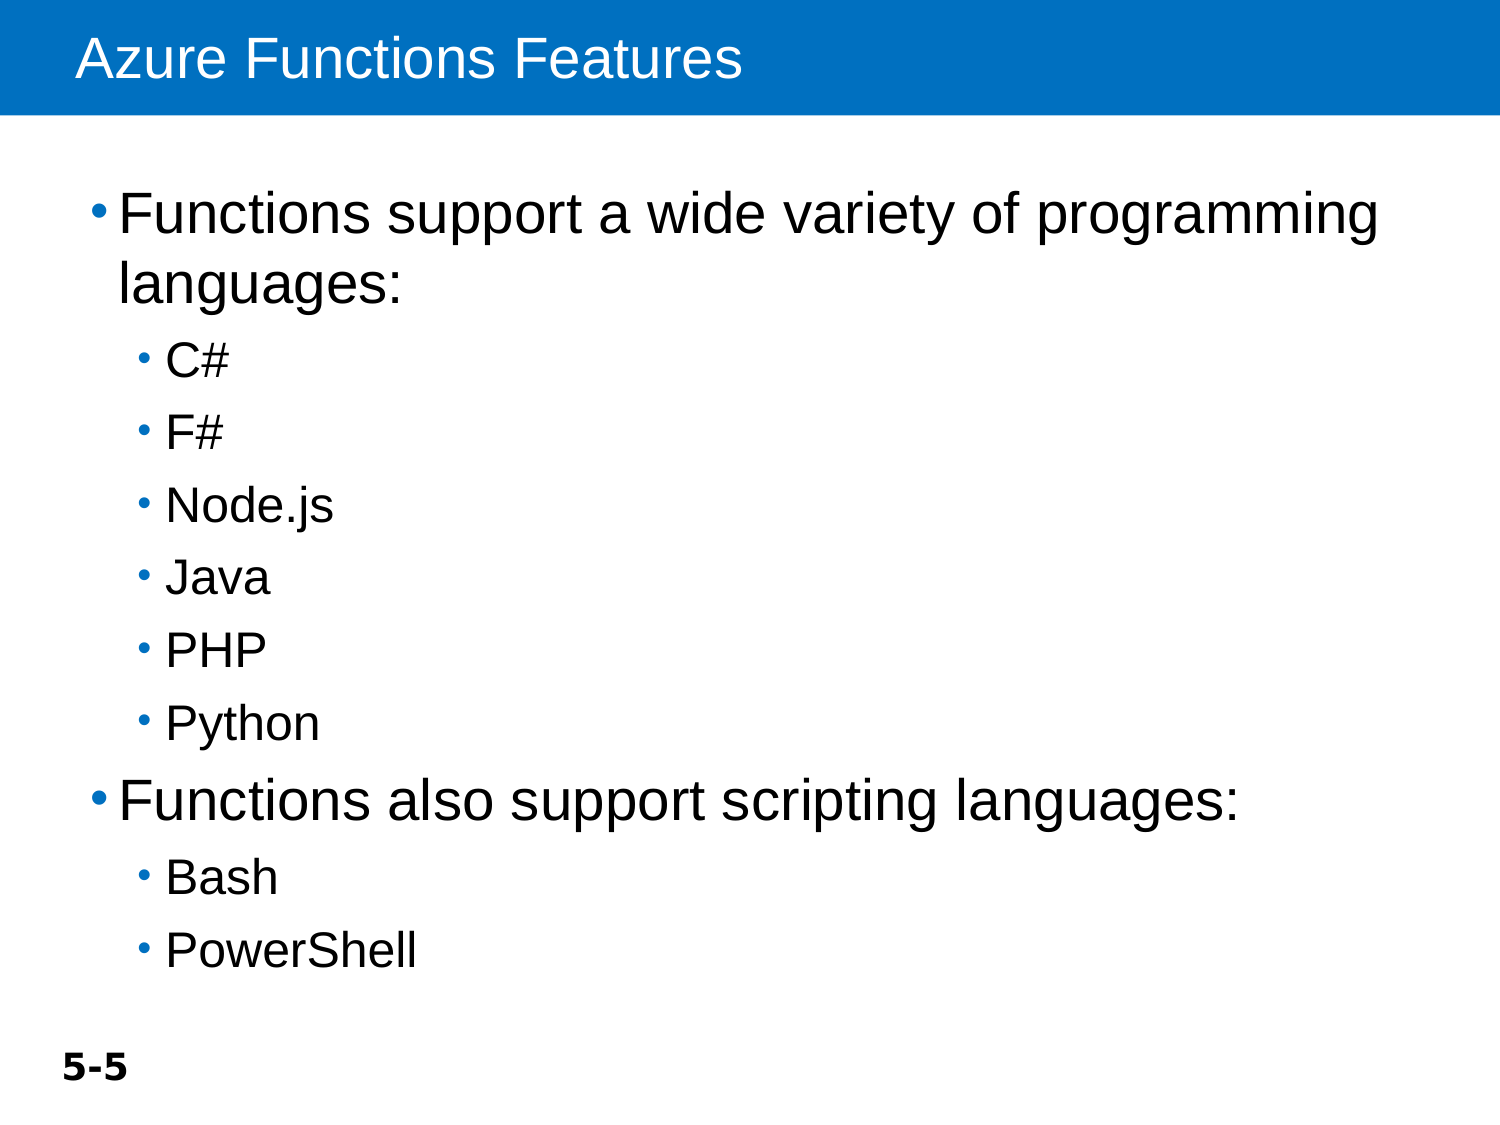

# Azure Functions Features
Functions support a wide variety of programming languages:
C#
F#
Node.js
Java
PHP
Python
Functions also support scripting languages:
Bash
PowerShell

5-5